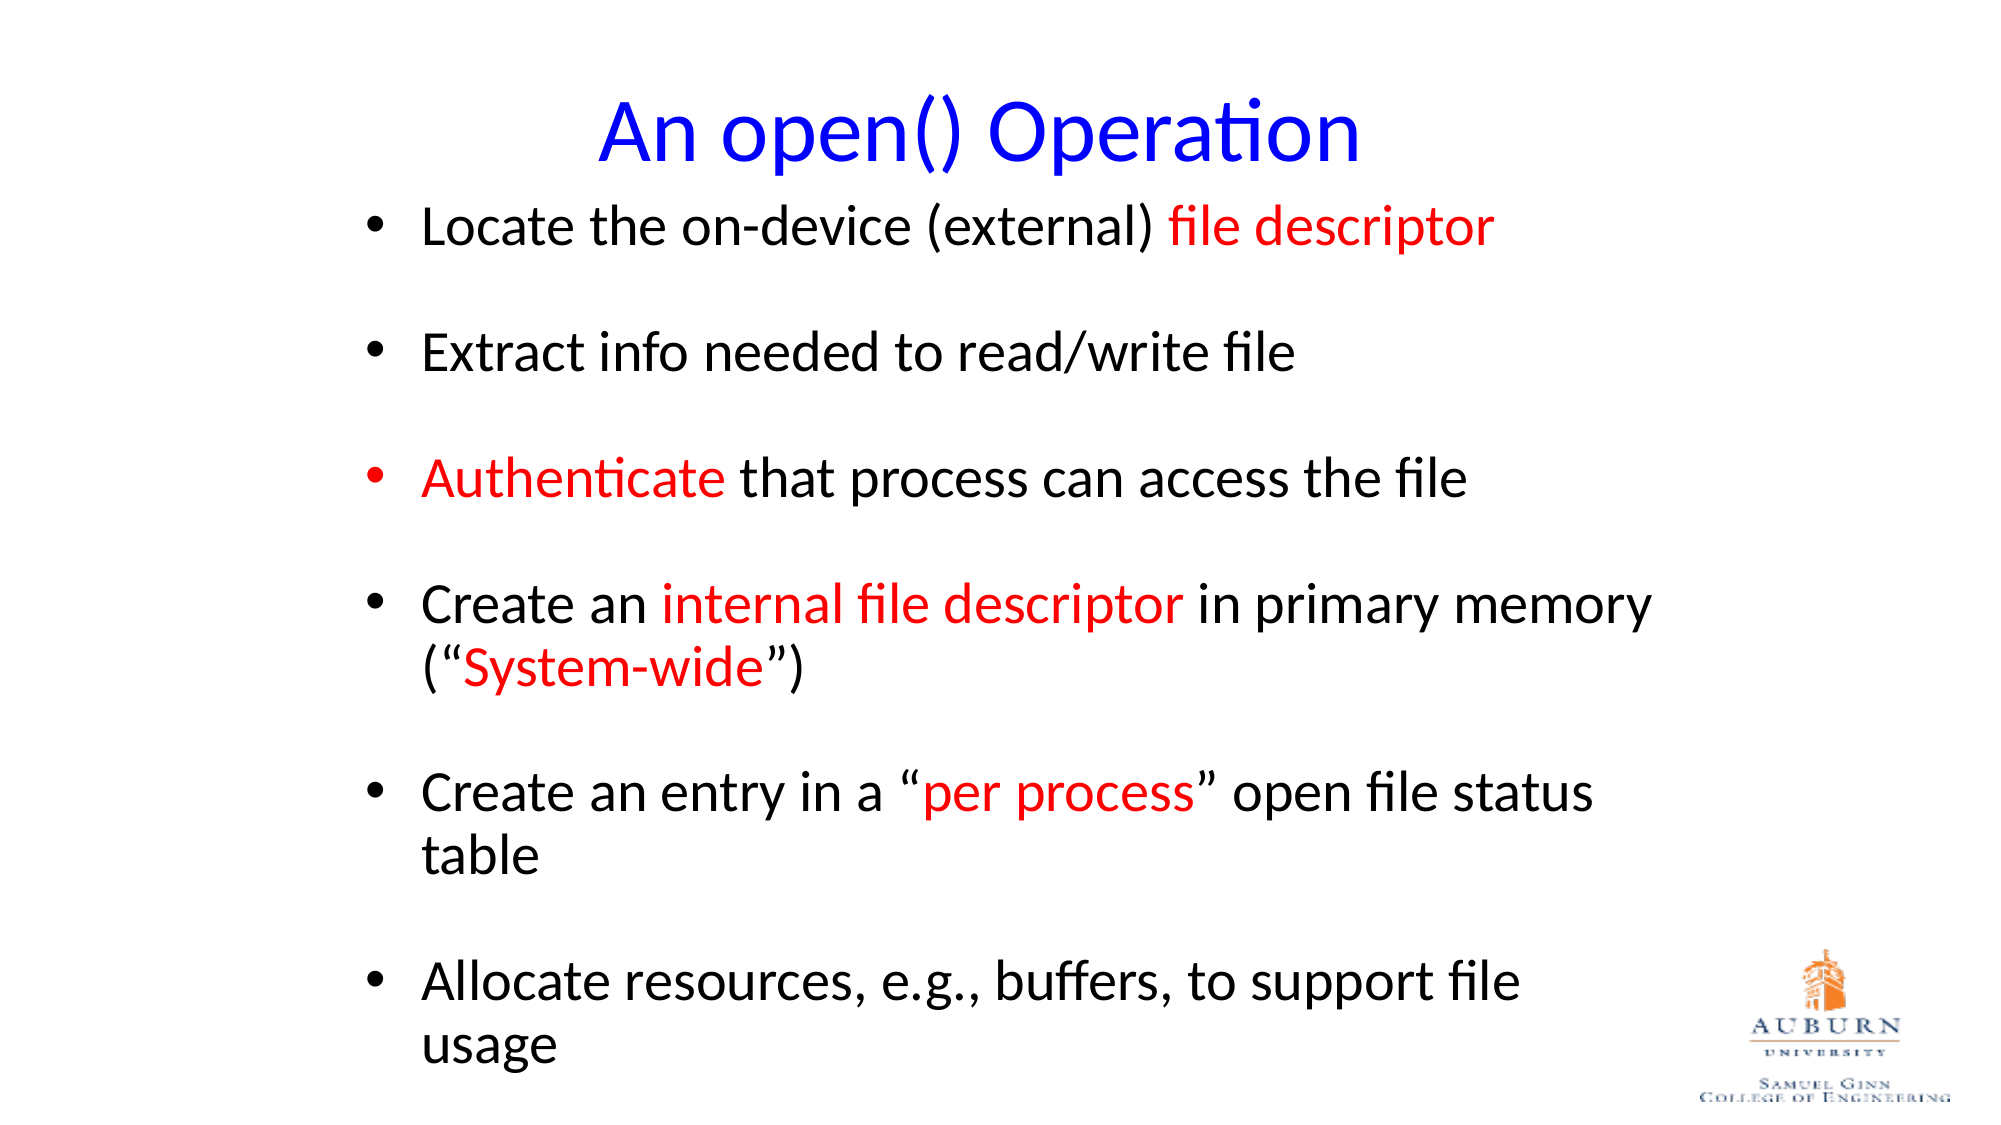

# An open() Operation
Locate the on-device (external) file descriptor

Extract info needed to read/write file

Authenticate that process can access the file

Create an internal file descriptor in primary memory (“System-wide”)

Create an entry in a “per process” open file status table

Allocate resources, e.g., buffers, to support file usage